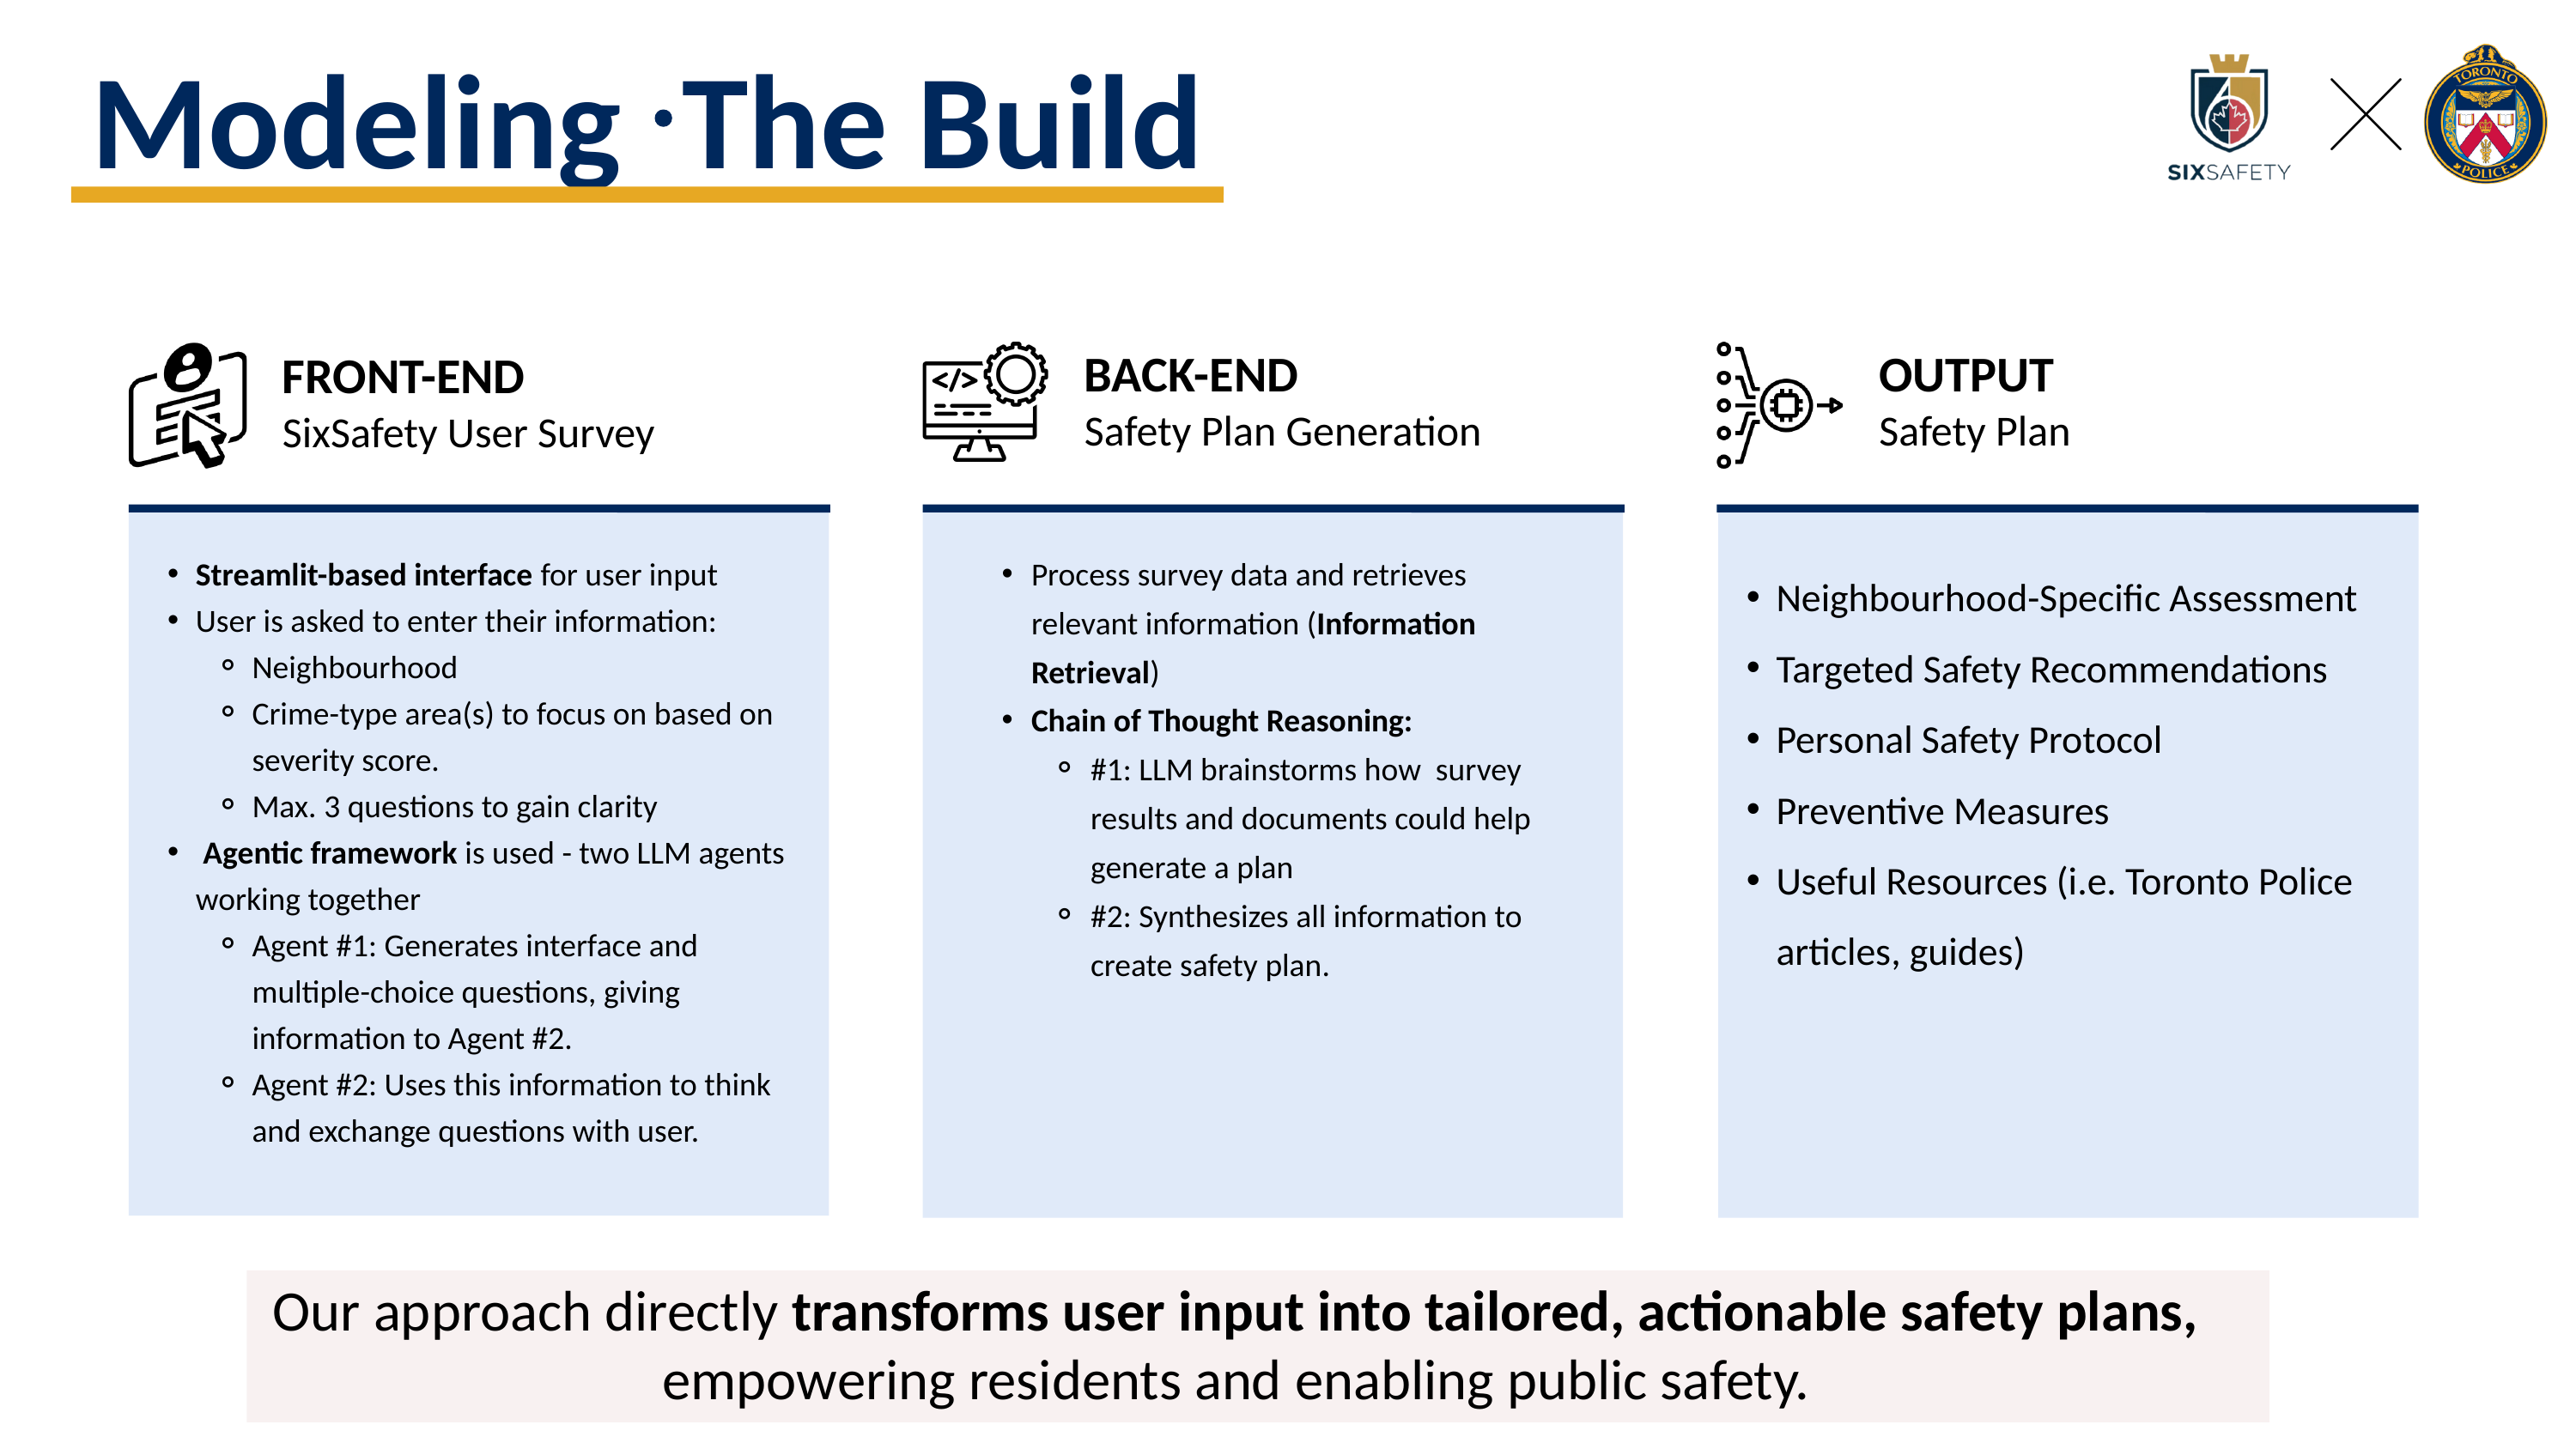

Modeling  The Build

BACK-END
OUTPUT
FRONT-END

Safety Plan Generation
Safety Plan
SixSafety User Survey

Process survey data and retrieves relevant information (Information Retrieval)
Chain of Thought Reasoning:
#1: LLM brainstorms how  survey results and documents could help generate a plan
#2: Synthesizes all information to create safety plan.
Streamlit-based interface for user input
User is asked to enter their information:
Neighbourhood
Crime-type area(s) to focus on based on severity score.
Max. 3 questions to gain clarity
 Agentic framework is used - two LLM agents working together
Agent #1: Generates interface and multiple-choice questions, giving information to Agent #2.
Agent #2: Uses this information to think and exchange questions with user.
Neighbourhood-Specific Assessment
Targeted Safety Recommendations
Personal Safety Protocol
Preventive Measures
Useful Resources (i.e. Toronto Police articles, guides)

Our approach directly transforms user input into tailored, actionable safety plans, empowering residents and enabling public safety.